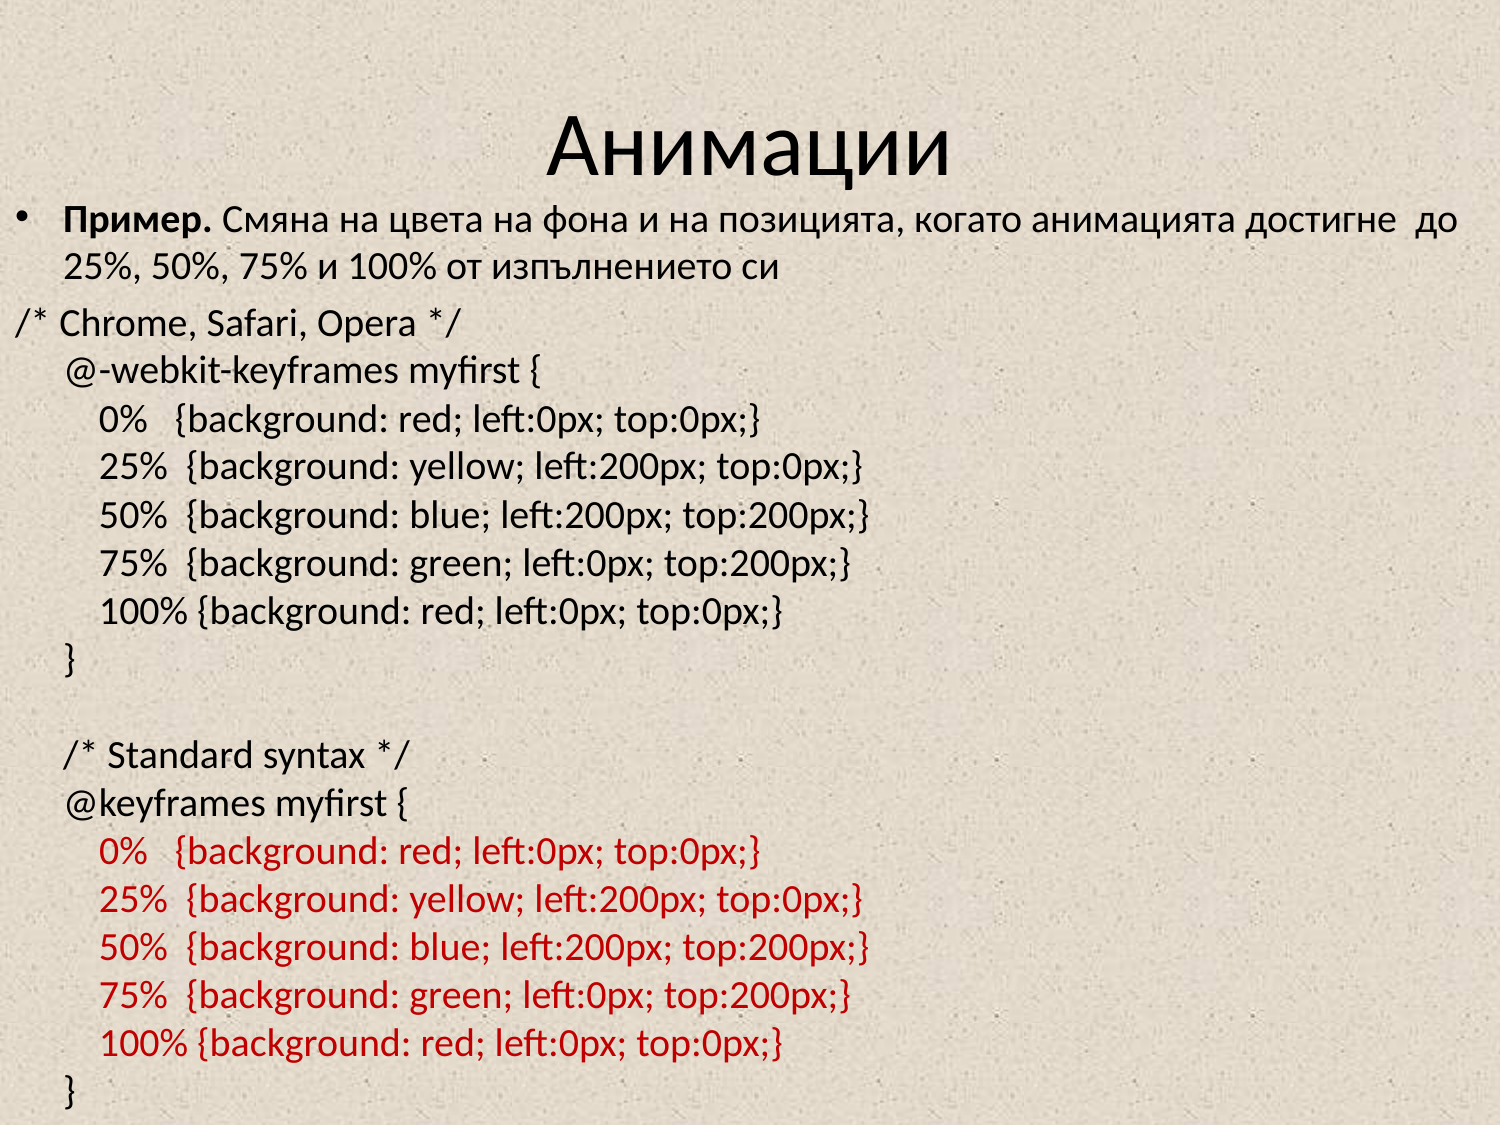

# Анимации
Пример. Смяна на цвета на фона и на позицията, когато анимацията достигне  до 25%, 50%, 75% и 100% от изпълнението си
/* Chrome, Safari, Opera */
@-webkit-keyframes myfirst {
    0%   {background: red; left:0px; top:0px;}
    25%  {background: yellow; left:200px; top:0px;}
    50%  {background: blue; left:200px; top:200px;}
    75%  {background: green; left:0px; top:200px;}
    100% {background: red; left:0px; top:0px;}
}
/* Standard syntax */
@keyframes myfirst {
    0%   {background: red; left:0px; top:0px;}
    25%  {background: yellow; left:200px; top:0px;}
    50%  {background: blue; left:200px; top:200px;}
    75%  {background: green; left:0px; top:200px;}
    100% {background: red; left:0px; top:0px;}
}